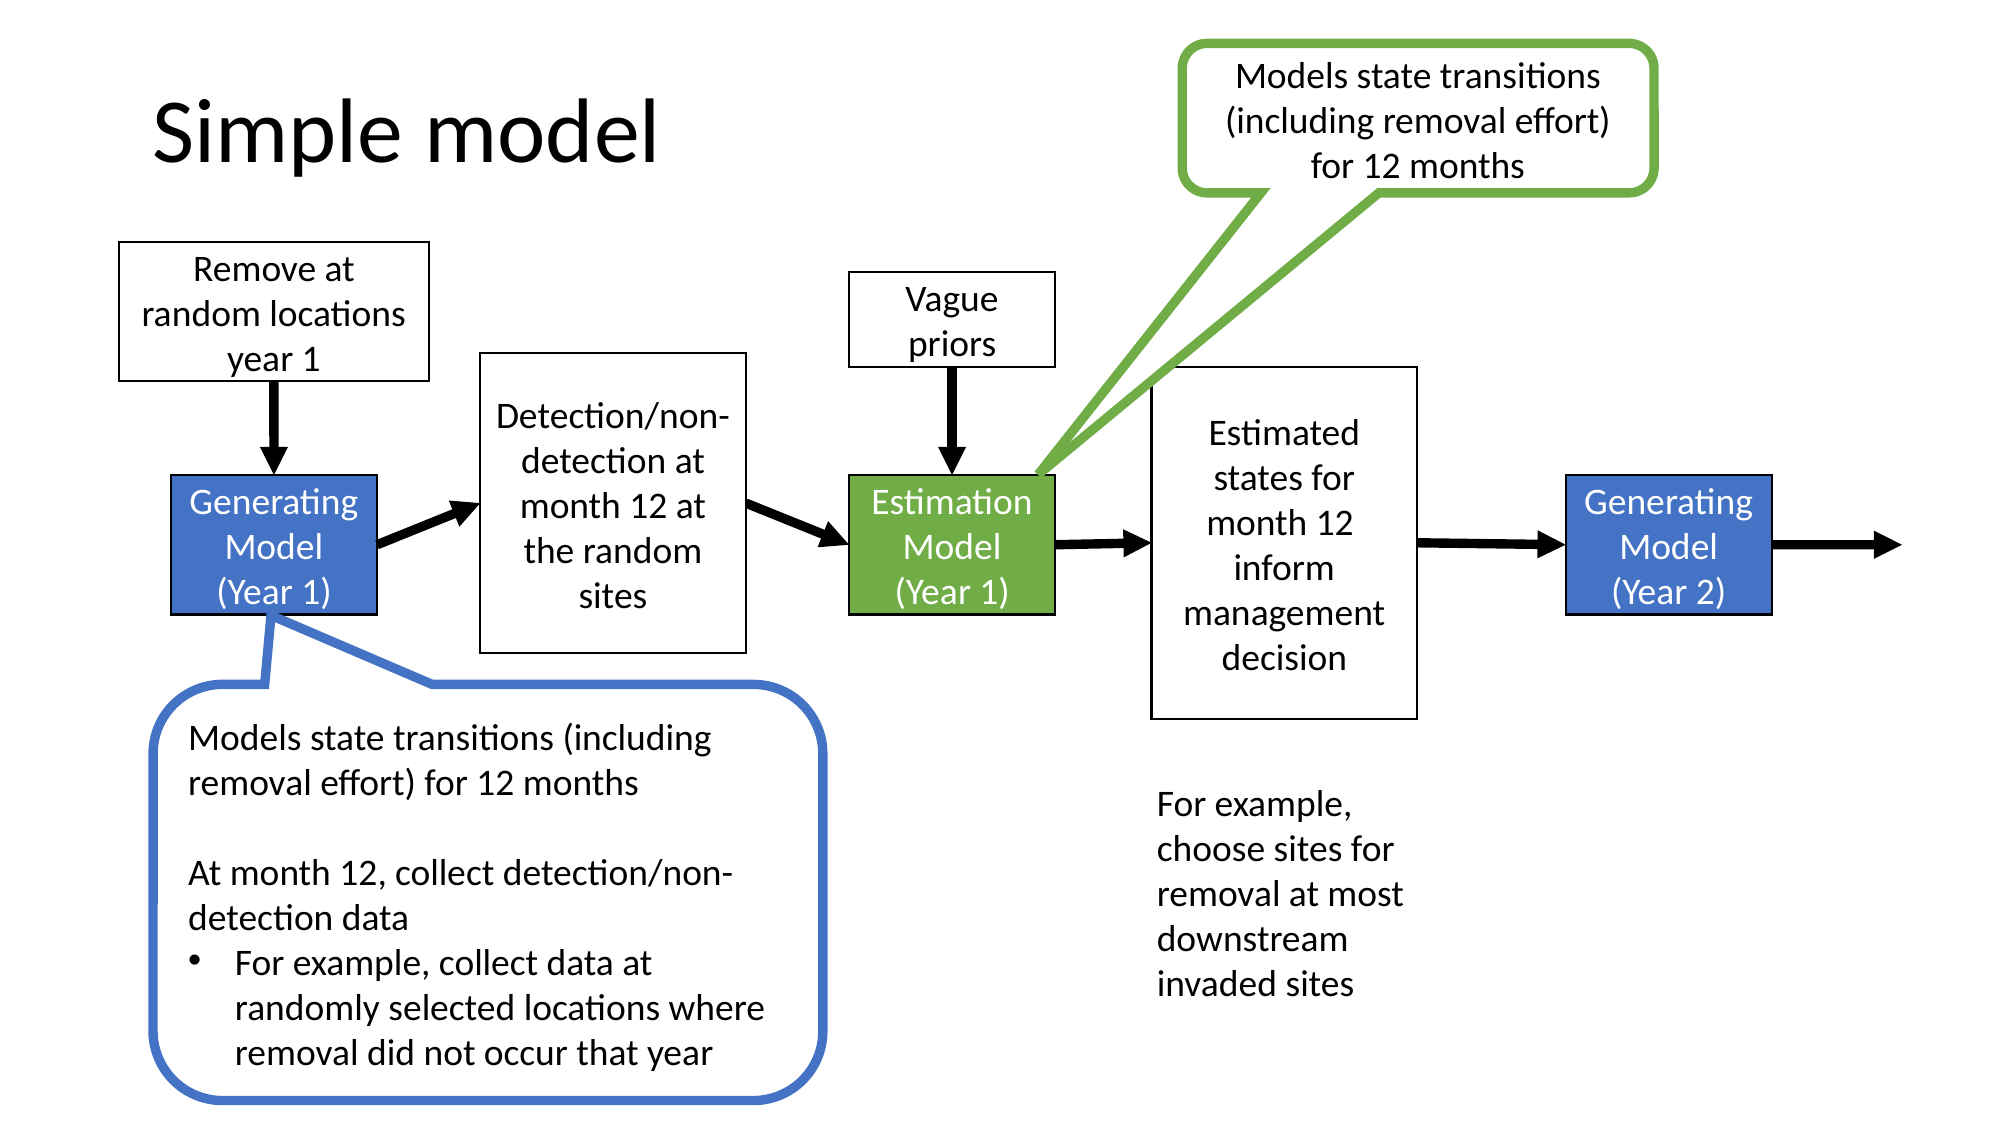

# Simple model
Models state transitions (including removal effort) for 12 months
Remove at random locations year 1
Vague priors
Detection/non-detection at month 12 at the random sites
Estimated states for month 12  inform management decision
Generating Model
(Year 1)
Estimation Model
(Year 1)
Generating Model
(Year 2)
Models state transitions (including removal effort) for 12 months

At month 12, collect detection/non-detection data
For example, collect data at randomly selected locations where removal did not occur that year
For example, choose sites for removal at most downstream invaded sites